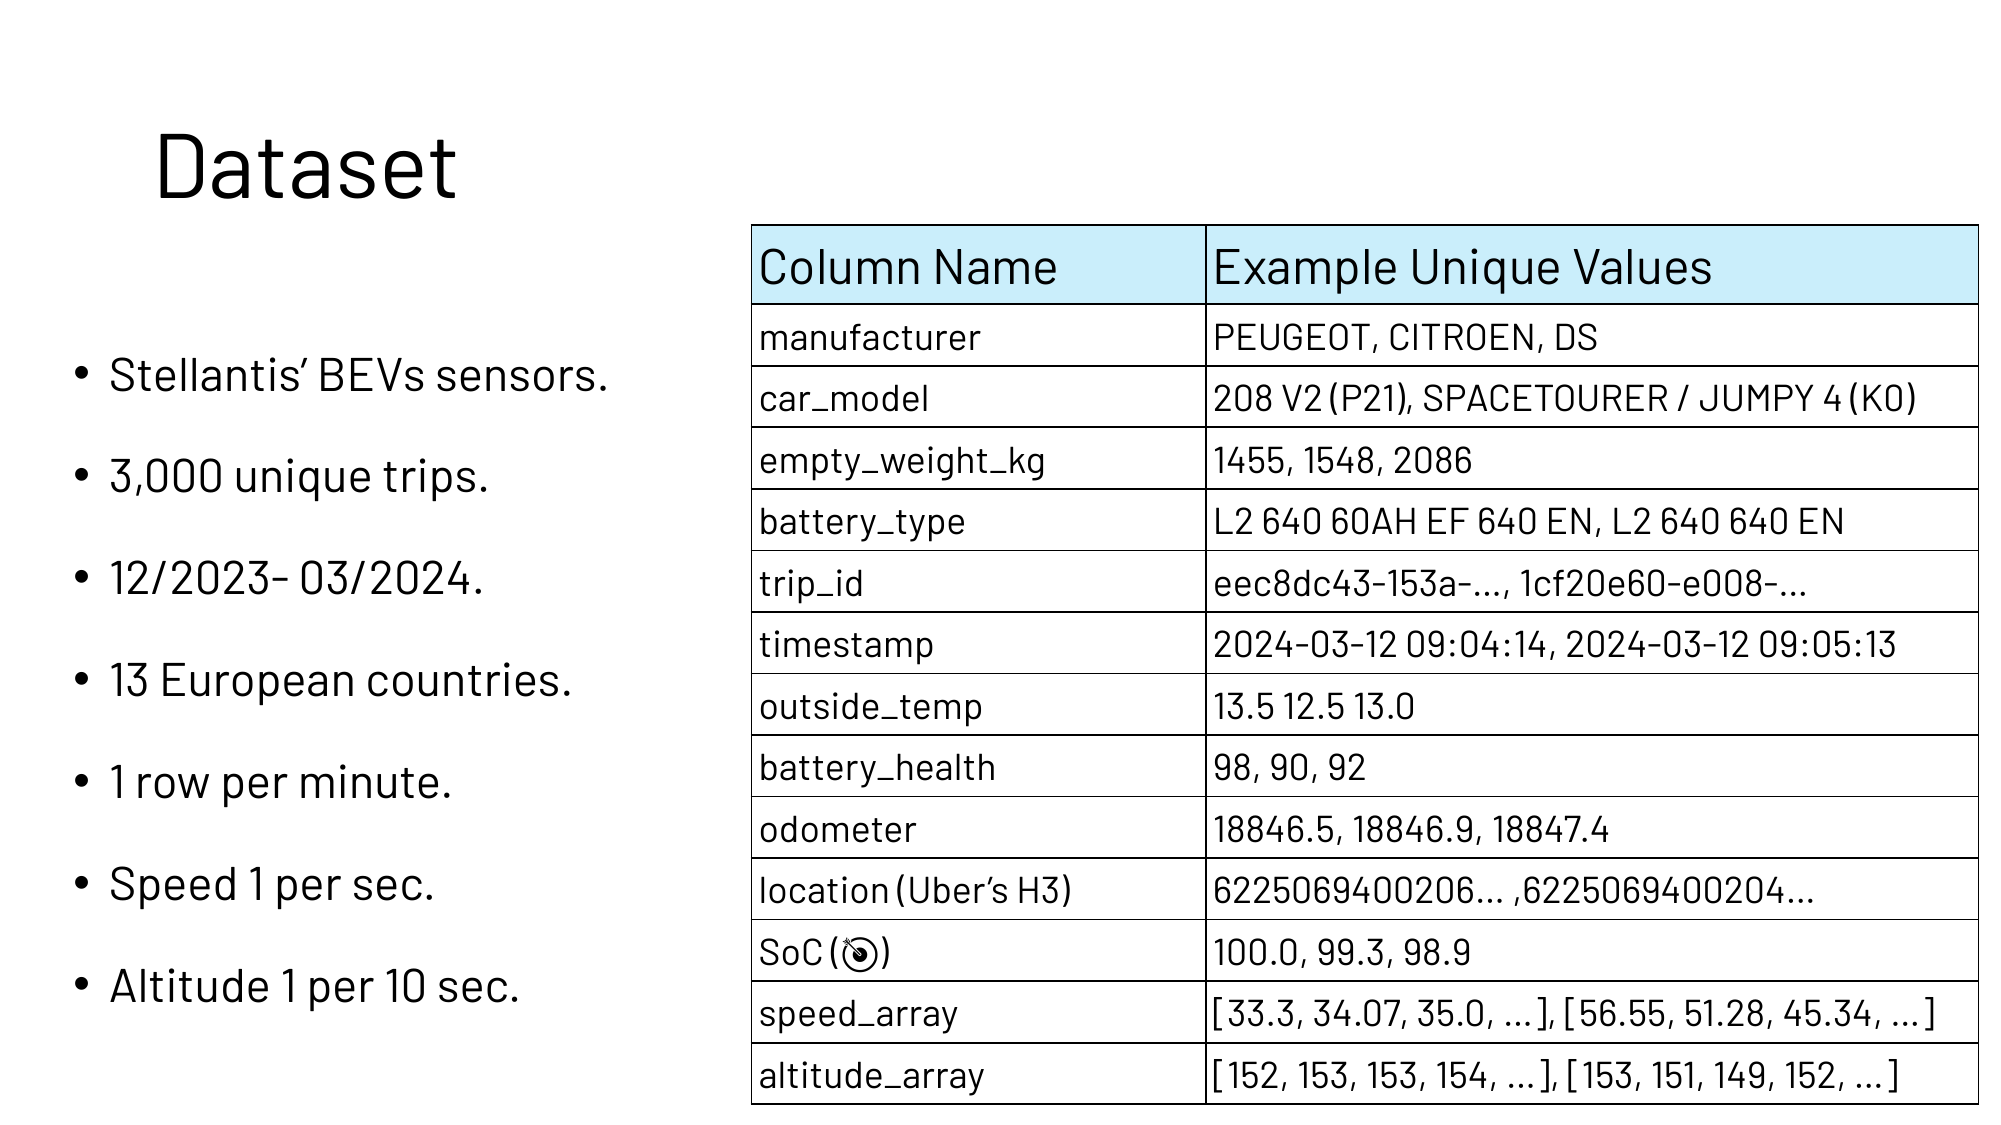

# Dataset
| Column Name | Example Unique Values |
| --- | --- |
| manufacturer | PEUGEOT, CITROEN, DS |
| car\_model | 208 V2 (P21), SPACETOURER / JUMPY 4 (K0) |
| empty\_weight\_kg | 1455, 1548, 2086 |
| battery\_type | L2 640 60AH EF 640 EN, L2 640 640 EN |
| trip\_id | eec8dc43-153a-…, 1cf20e60-e008-… |
| timestamp | 2024-03-12 09:04:14, 2024-03-12 09:05:13 |
| outside\_temp | 13.5 12.5 13.0 |
| battery\_health | 98, 90, 92 |
| odometer | 18846.5, 18846.9, 18847.4 |
| location (Uber’s H3) | 6225069400206… ,6225069400204… |
| SoC (🎯) | 100.0, 99.3, 98.9 |
| speed\_array | [33.3, 34.07, 35.0, …], [56.55, 51.28, 45.34, …] |
| altitude\_array | [152, 153, 153, 154, …], [153, 151, 149, 152, …] |

Stellantis’ BEVs sensors.
3,000 unique trips.
12/2023- 03/2024.
13 European countries.
1 row per minute.
Speed 1 per sec.
Altitude 1 per 10 sec.